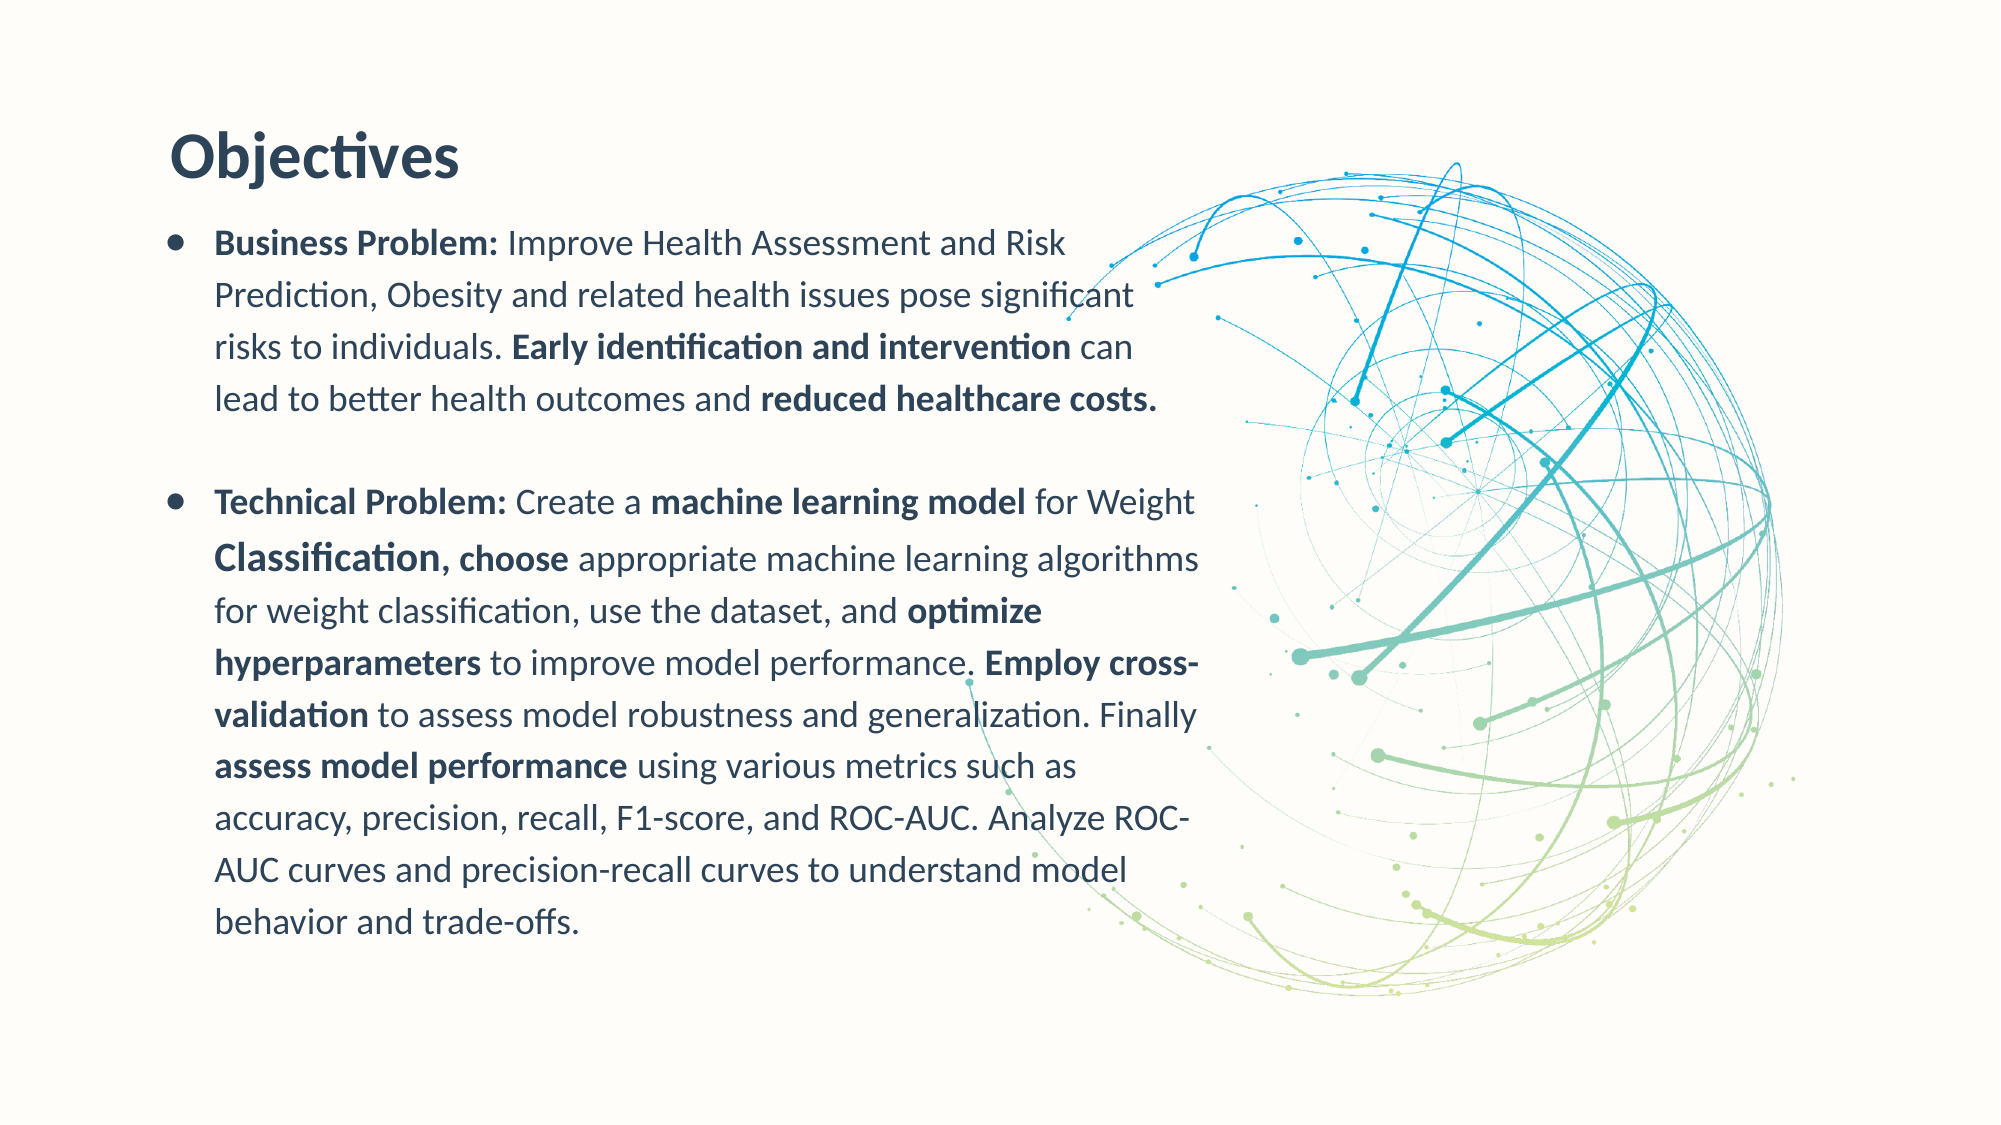

Objectives
Business Problem: Improve Health Assessment and Risk Prediction, Obesity and related health issues pose significant risks to individuals. Early identification and intervention can lead to better health outcomes and reduced healthcare costs.

Technical Problem: Create a machine learning model for Weight Classification, choose appropriate machine learning algorithms for weight classification, use the dataset, and optimize hyperparameters to improve model performance. Employ cross-validation to assess model robustness and generalization. Finally assess model performance using various metrics such as accuracy, precision, recall, F1-score, and ROC-AUC. Analyze ROC-AUC curves and precision-recall curves to understand model behavior and trade-offs.